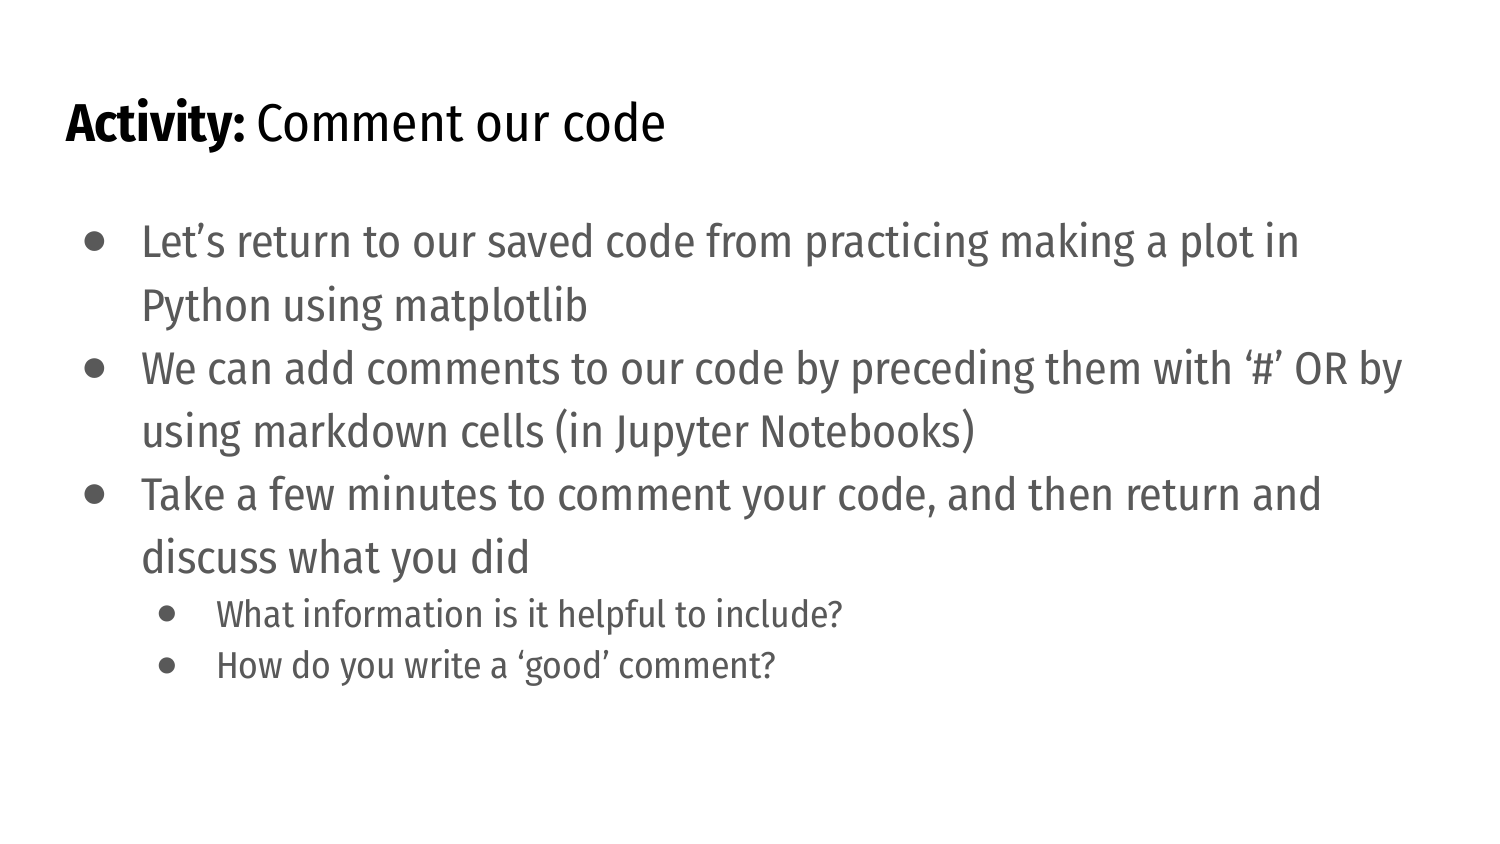

# Activity: Comment our code
Let’s return to our saved code from practicing making a plot in Python using matplotlib
We can add comments to our code by preceding them with ‘#’ OR by using markdown cells (in Jupyter Notebooks)
Take a few minutes to comment your code, and then return and discuss what you did
What information is it helpful to include?
How do you write a ‘good’ comment?